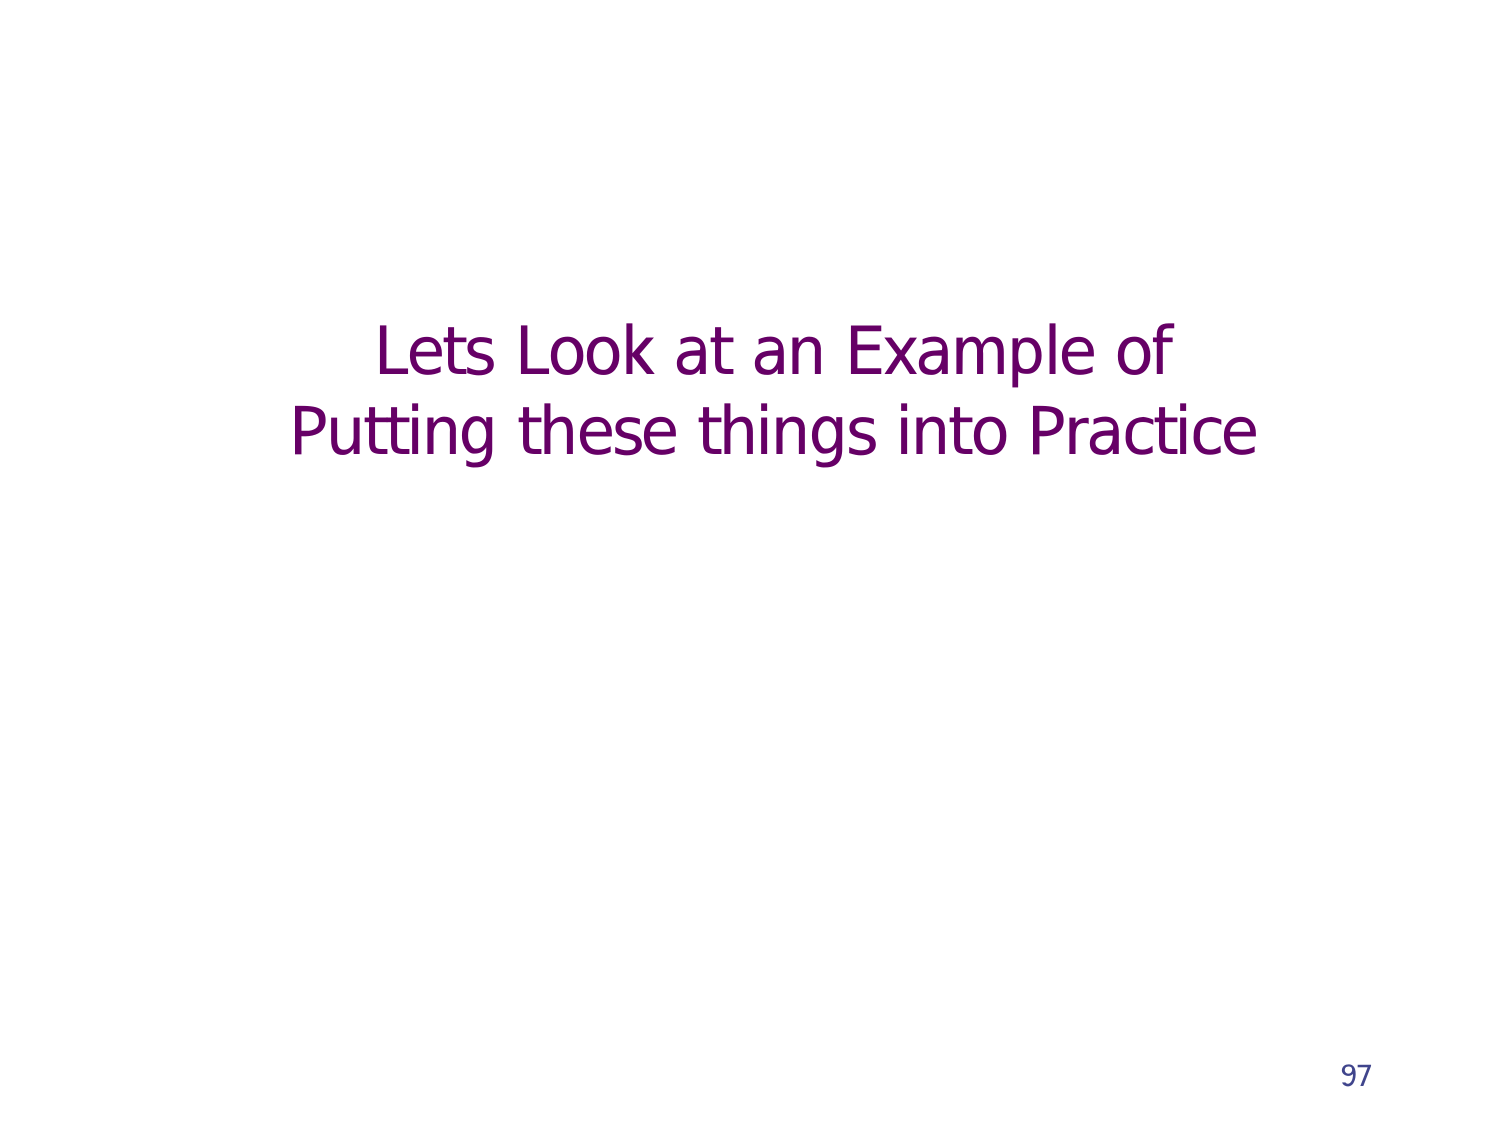

# Lets Look at an Example of Putting these things into Practice
97